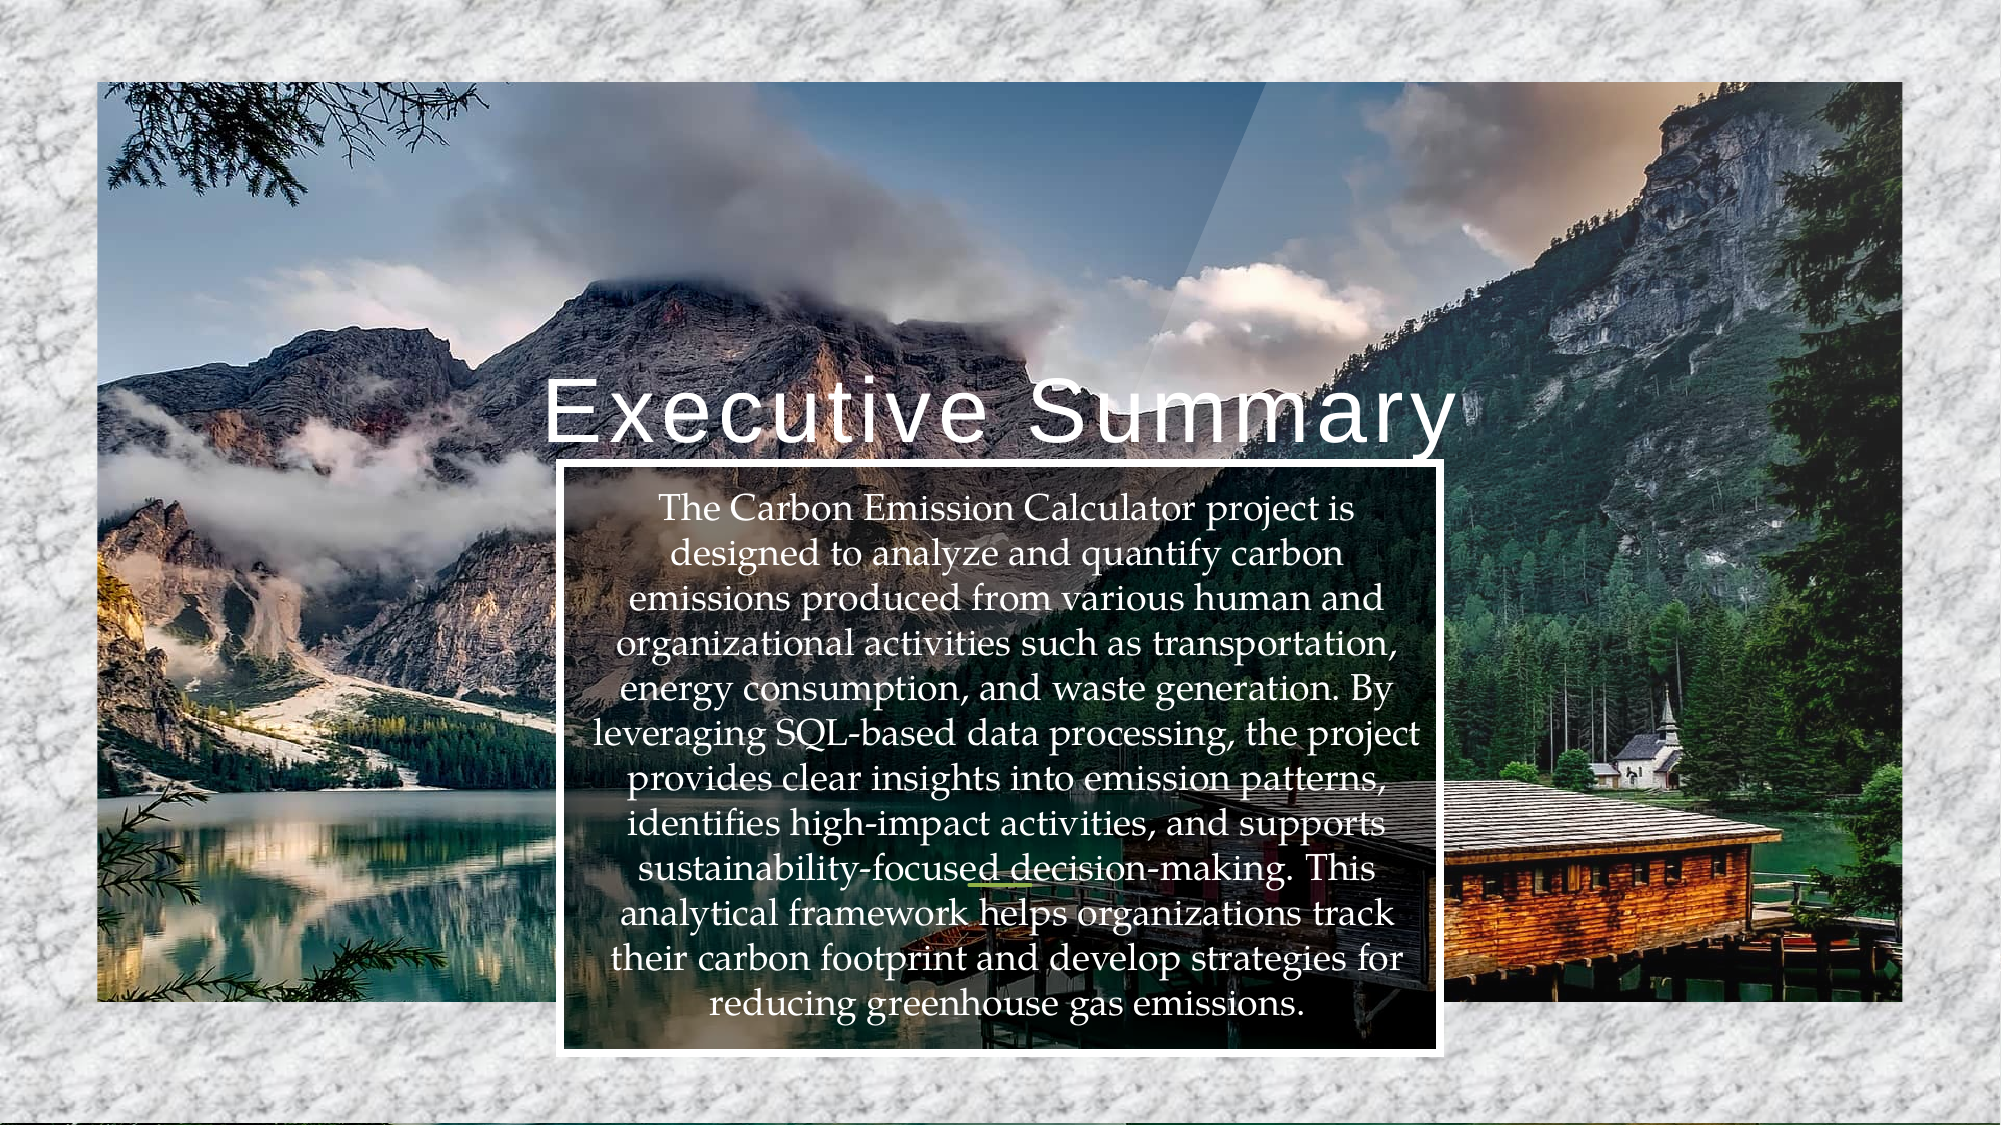

Executive Summary

The Carbon Emission Calculator project is designed to analyze and quantify carbon emissions produced from various human and organizational activities such as transportation, energy consumption, and waste generation. By leveraging SQL-based data processing, the project provides clear insights into emission patterns, identifies high-impact activities, and supports sustainability-focused decision-making. This analytical framework helps organizations track their carbon footprint and develop strategies for reducing greenhouse gas emissions.